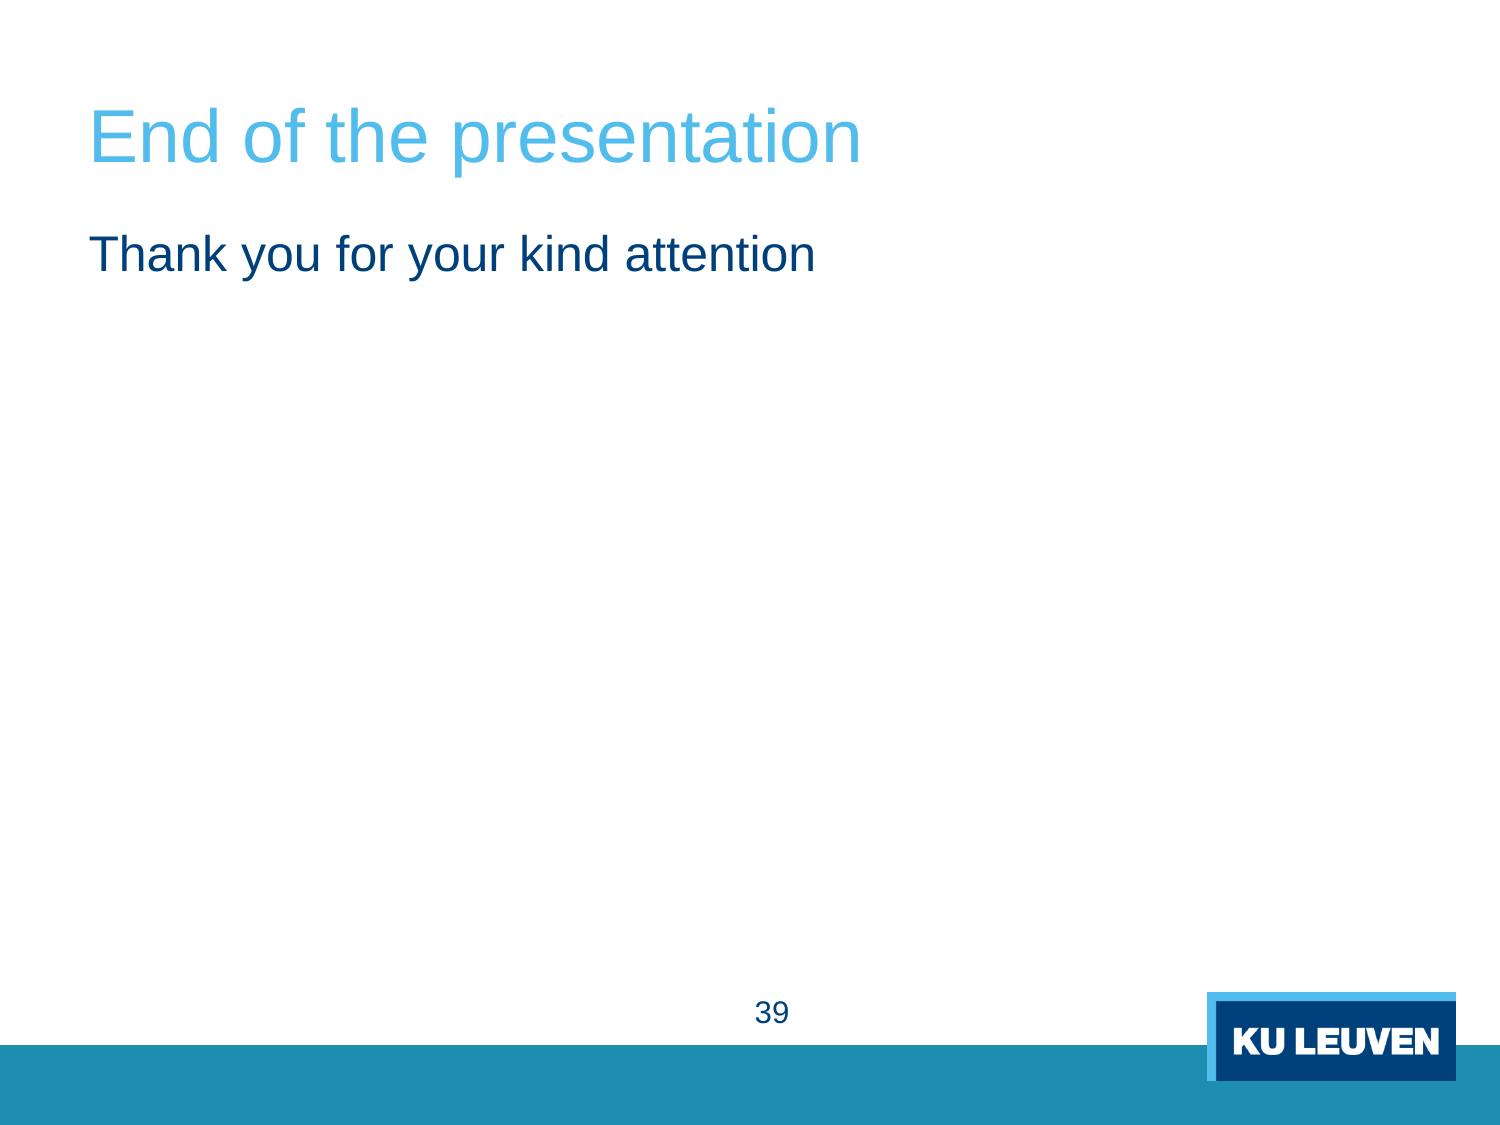

# End of the presentation
Thank you for your kind attention
39